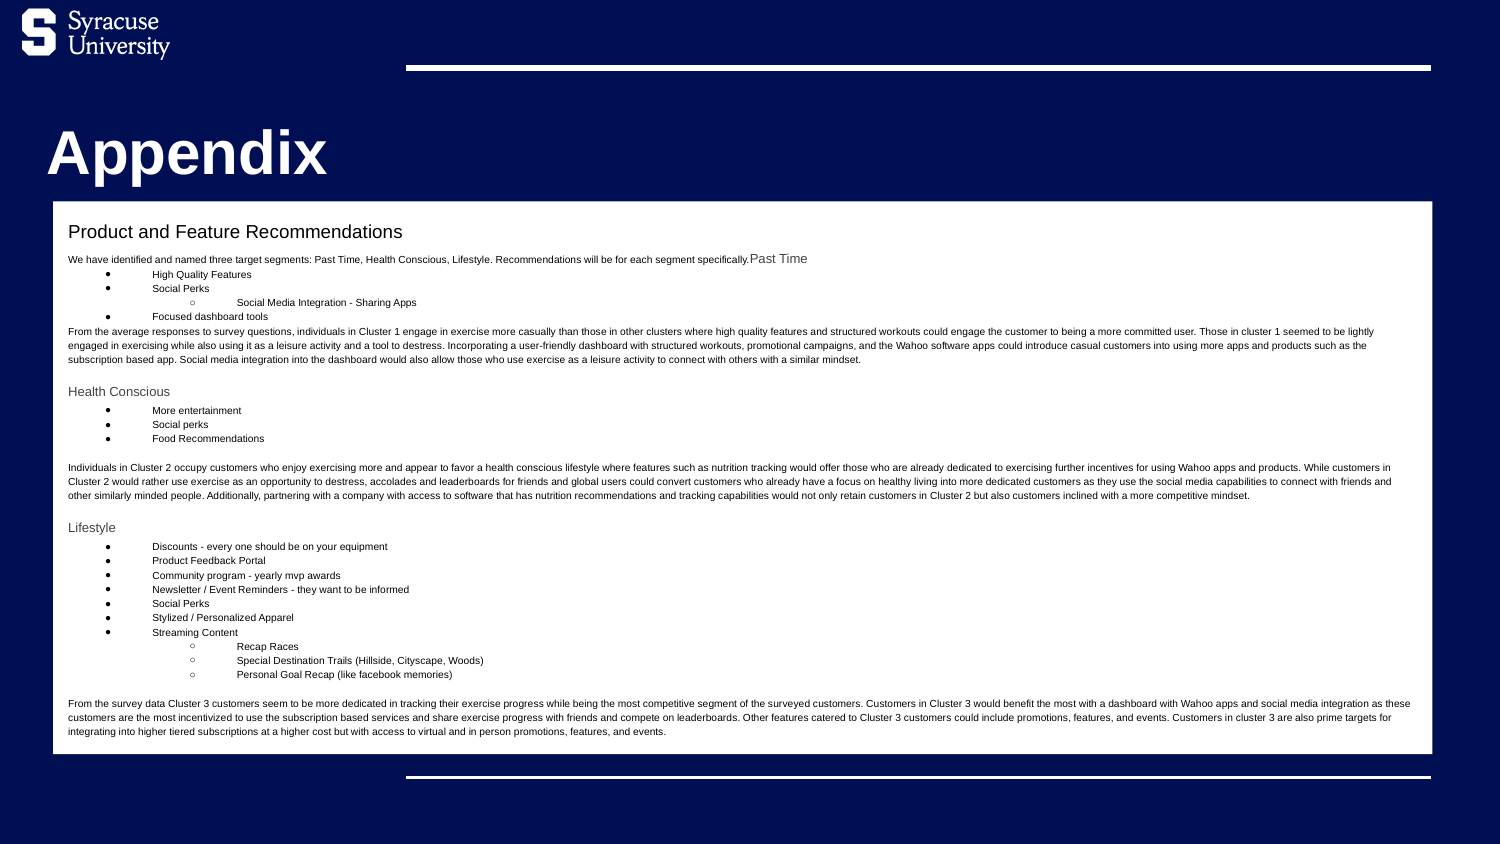

# Appendix
Product and Feature Recommendations
We have identified and named three target segments: Past Time, Health Conscious, Lifestyle. Recommendations will be for each segment specifically.Past Time
High Quality Features
Social Perks
Social Media Integration - Sharing Apps
Focused dashboard tools
From the average responses to survey questions, individuals in Cluster 1 engage in exercise more casually than those in other clusters where high quality features and structured workouts could engage the customer to being a more committed user. Those in cluster 1 seemed to be lightly engaged in exercising while also using it as a leisure activity and a tool to destress. Incorporating a user-friendly dashboard with structured workouts, promotional campaigns, and the Wahoo software apps could introduce casual customers into using more apps and products such as the subscription based app. Social media integration into the dashboard would also allow those who use exercise as a leisure activity to connect with others with a similar mindset.
Health Conscious
More entertainment
Social perks
Food Recommendations

Individuals in Cluster 2 occupy customers who enjoy exercising more and appear to favor a health conscious lifestyle where features such as nutrition tracking would offer those who are already dedicated to exercising further incentives for using Wahoo apps and products. While customers in Cluster 2 would rather use exercise as an opportunity to destress, accolades and leaderboards for friends and global users could convert customers who already have a focus on healthy living into more dedicated customers as they use the social media capabilities to connect with friends and other similarly minded people. Additionally, partnering with a company with access to software that has nutrition recommendations and tracking capabilities would not only retain customers in Cluster 2 but also customers inclined with a more competitive mindset.
Lifestyle
Discounts - every one should be on your equipment
Product Feedback Portal
Community program - yearly mvp awards
Newsletter / Event Reminders - they want to be informed
Social Perks
Stylized / Personalized Apparel
Streaming Content
Recap Races
Special Destination Trails (Hillside, Cityscape, Woods)
Personal Goal Recap (like facebook memories)

From the survey data Cluster 3 customers seem to be more dedicated in tracking their exercise progress while being the most competitive segment of the surveyed customers. Customers in Cluster 3 would benefit the most with a dashboard with Wahoo apps and social media integration as these customers are the most incentivized to use the subscription based services and share exercise progress with friends and compete on leaderboards. Other features catered to Cluster 3 customers could include promotions, features, and events. Customers in cluster 3 are also prime targets for integrating into higher tiered subscriptions at a higher cost but with access to virtual and in person promotions, features, and events.